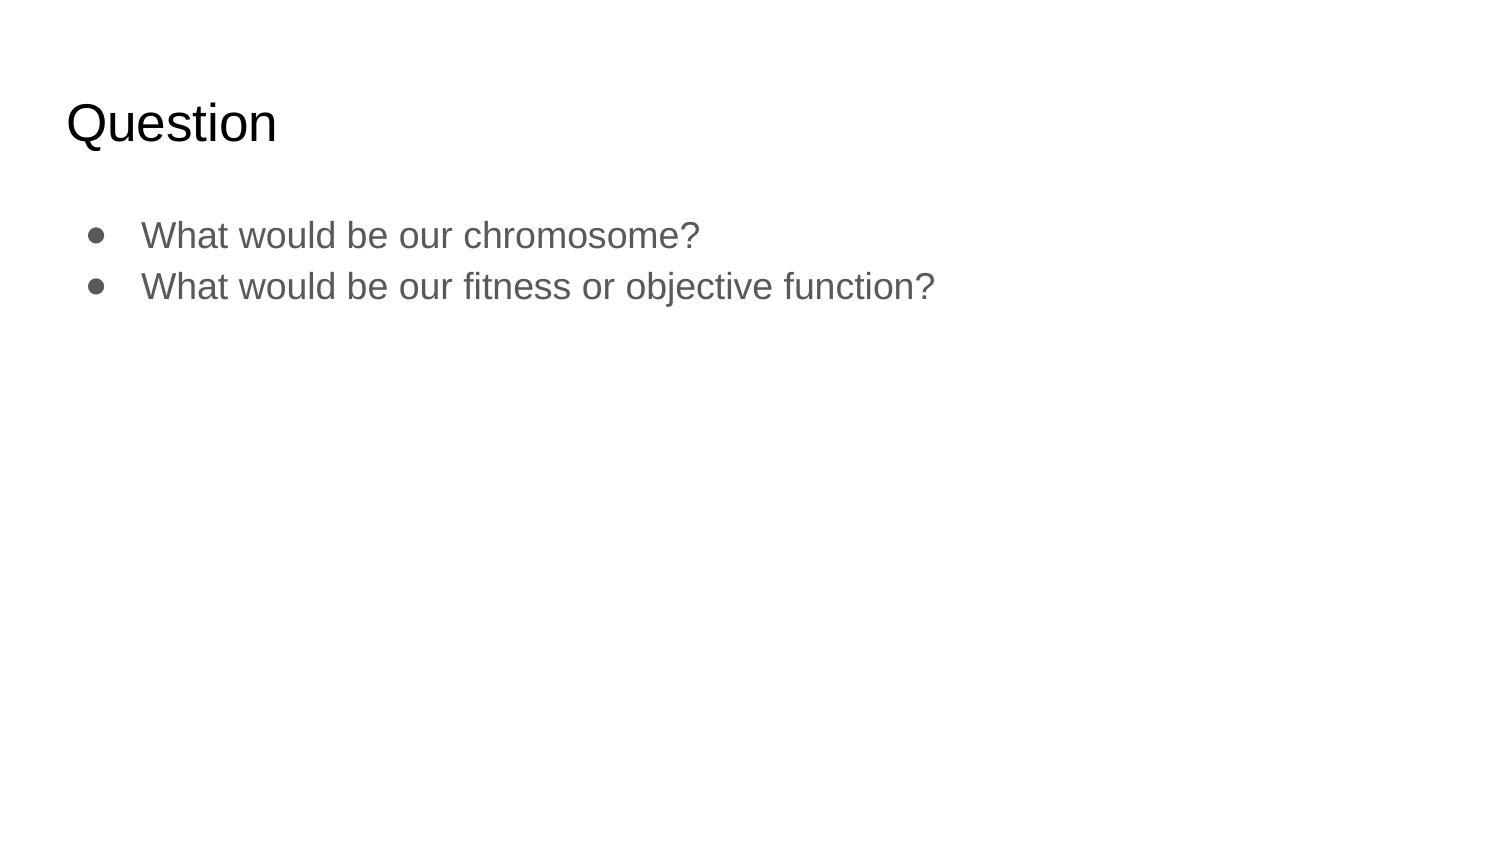

# Question
What would be our chromosome?
What would be our fitness or objective function?